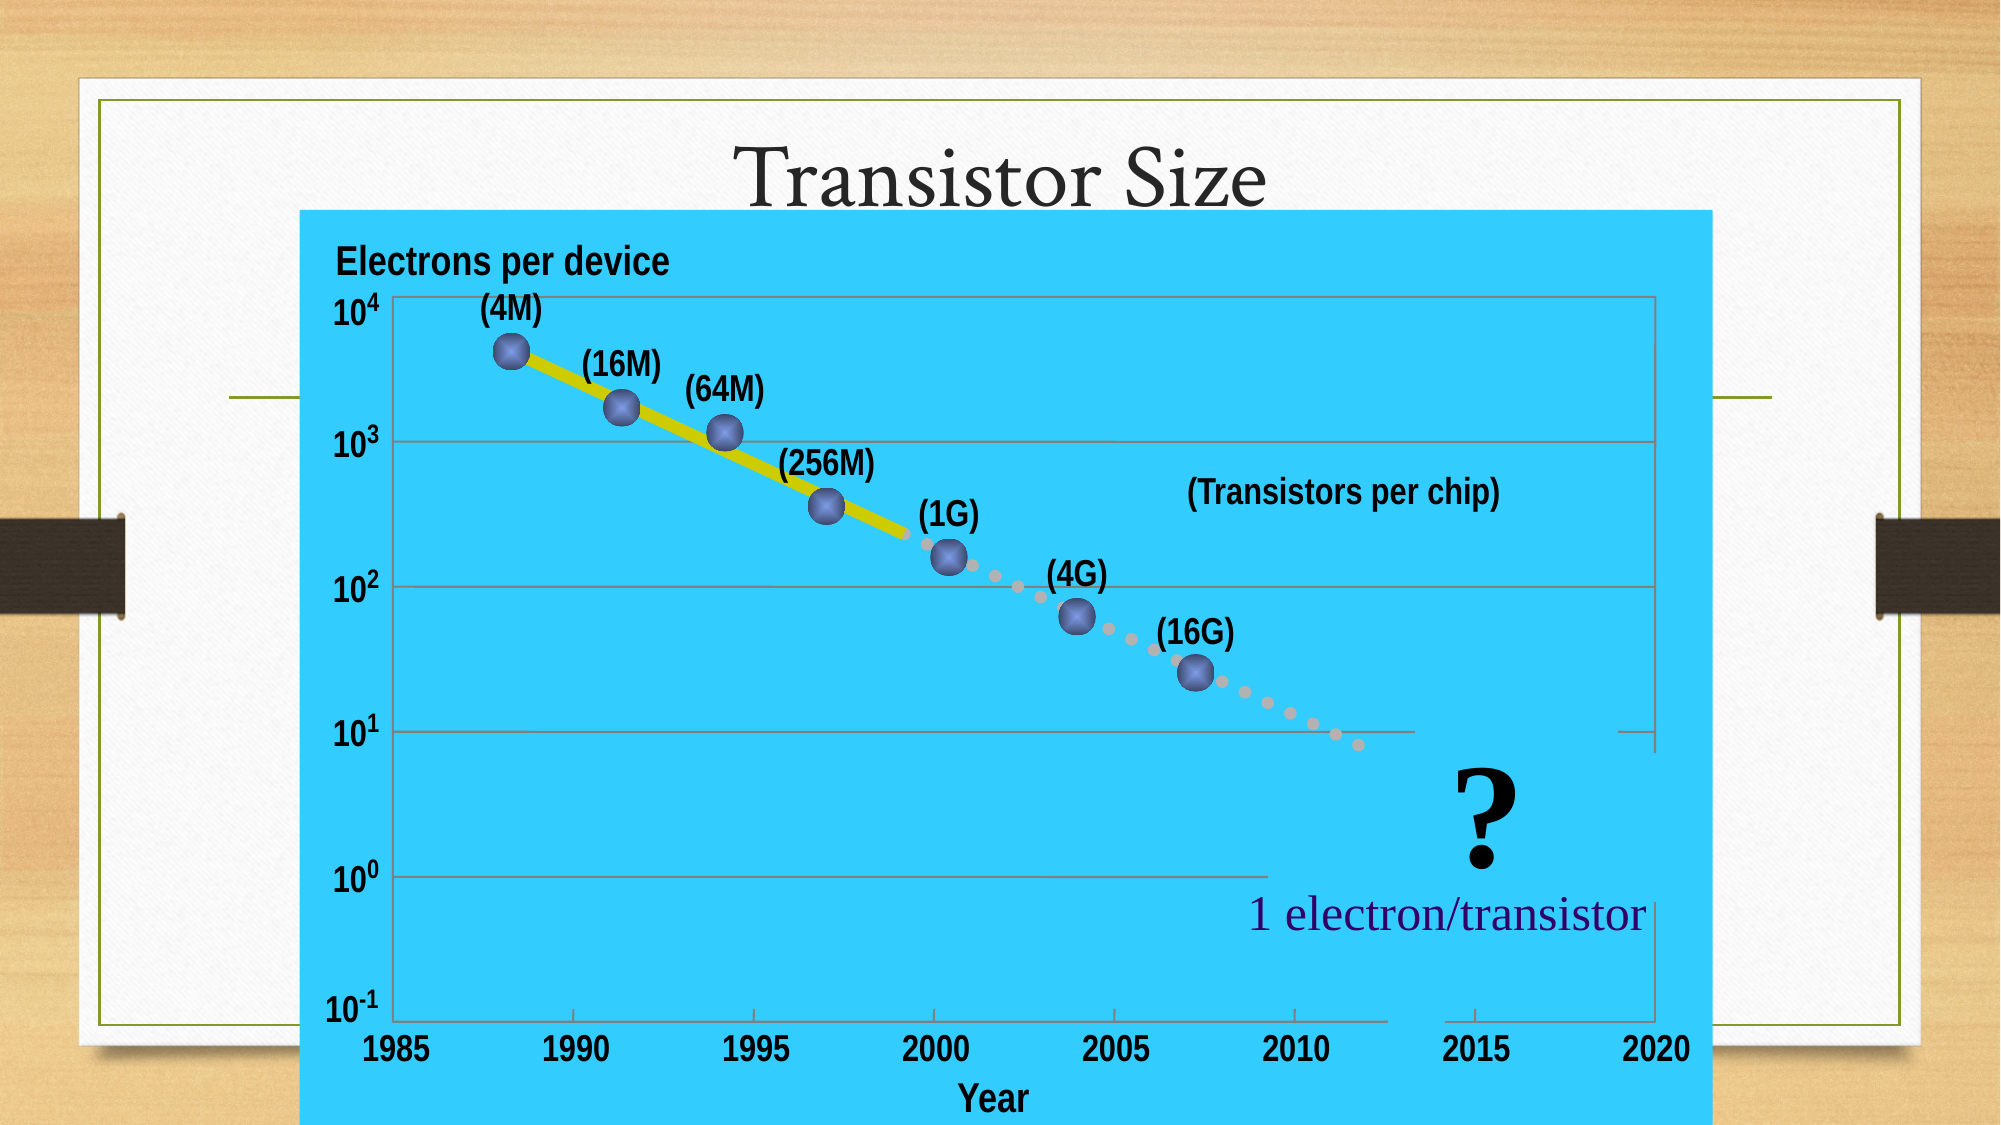

# Transistor Size

Electrons per device
104

103
102
101
100
10-1
1990
1995
2000
2005
2010
2015
2020
Year
1985
(4M)

(Transistors per chip)
(16M)

(64M)

(256M)

(1G)

(4G)

(16G)

?
1 electron/transistor